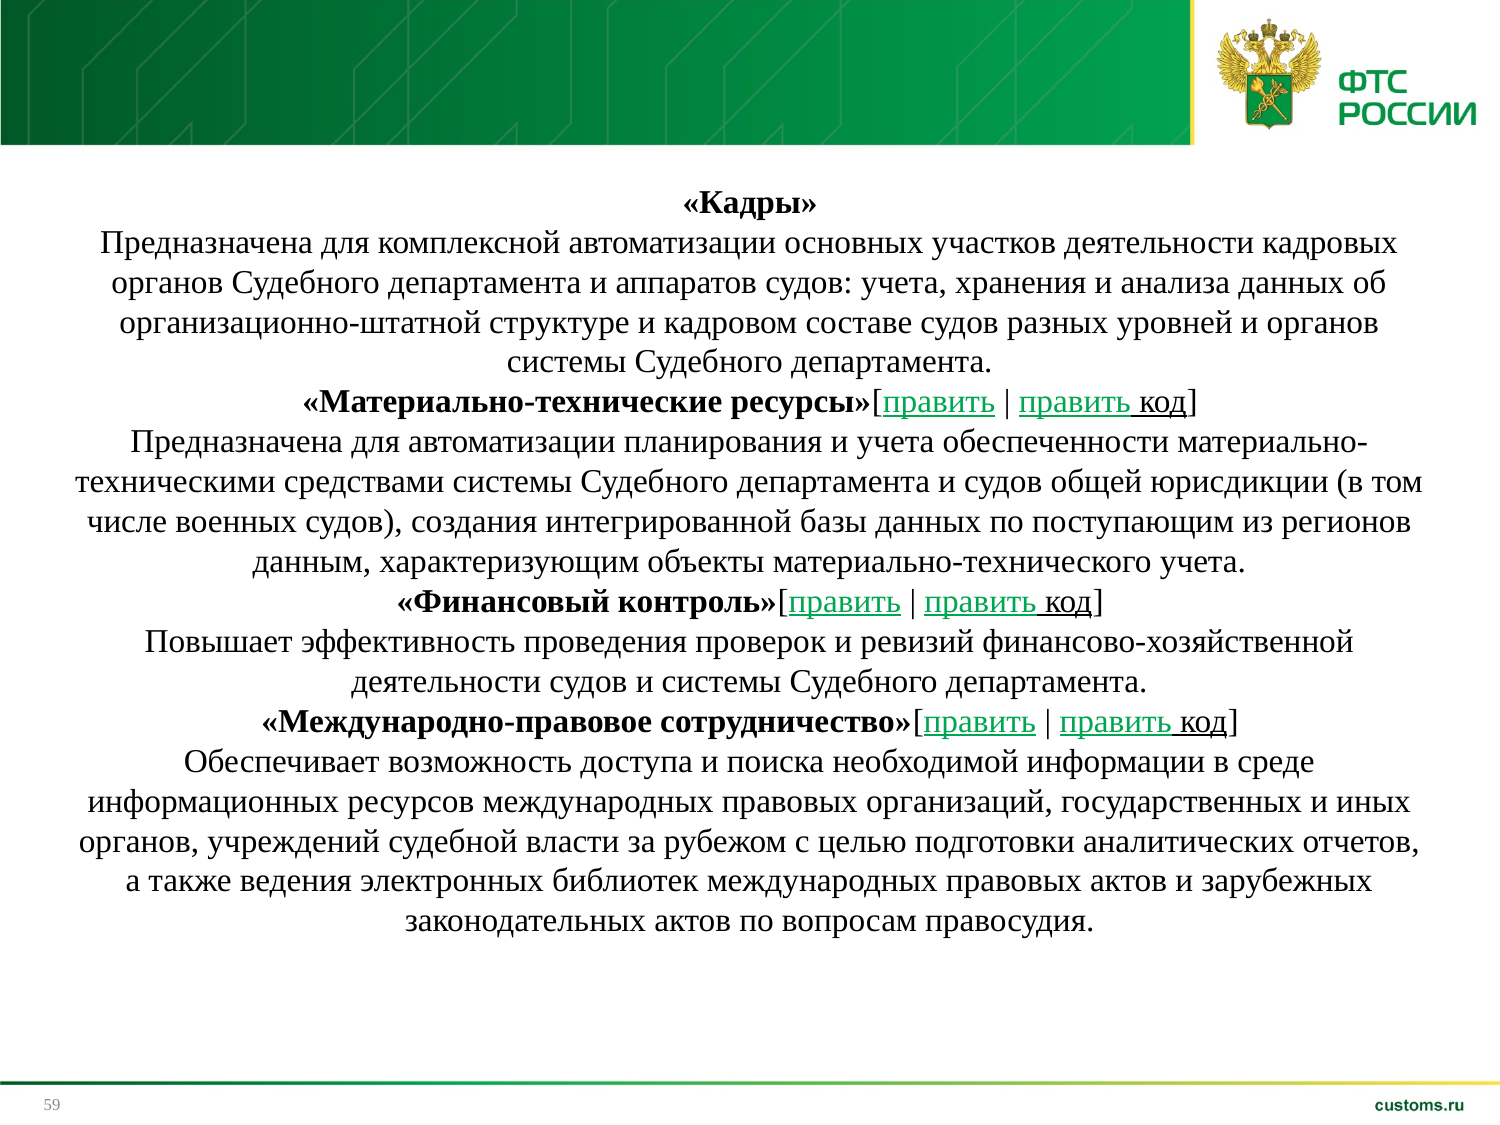

«Кадры»
Предназначена для комплексной автоматизации основных участков деятельности кадровых органов Судебного департамента и аппаратов судов: учета, хранения и анализа данных об организационно-штатной структуре и кадровом составе судов разных уровней и органов системы Судебного департамента.
«Материально-технические ресурсы»[править | править код]
Предназначена для автоматизации планирования и учета обеспеченности материально-техническими средствами системы Судебного департамента и судов общей юрисдикции (в том числе военных судов), создания интегрированной базы данных по поступающим из регионов данным, характеризующим объекты материально-технического учета.
«Финансовый контроль»[править | править код]
Повышает эффективность проведения проверок и ревизий финансово-хозяйственной деятельности судов и системы Судебного департамента.
«Международно-правовое сотрудничество»[править | править код]
Обеспечивает возможность доступа и поиска необходимой информации в среде информационных ресурсов международных правовых организаций, государственных и иных органов, учреждений судебной власти за рубежом с целью подготовки аналитических отчетов, а также ведения электронных библиотек международных правовых актов и зарубежных законодательных актов по вопросам правосудия.

59